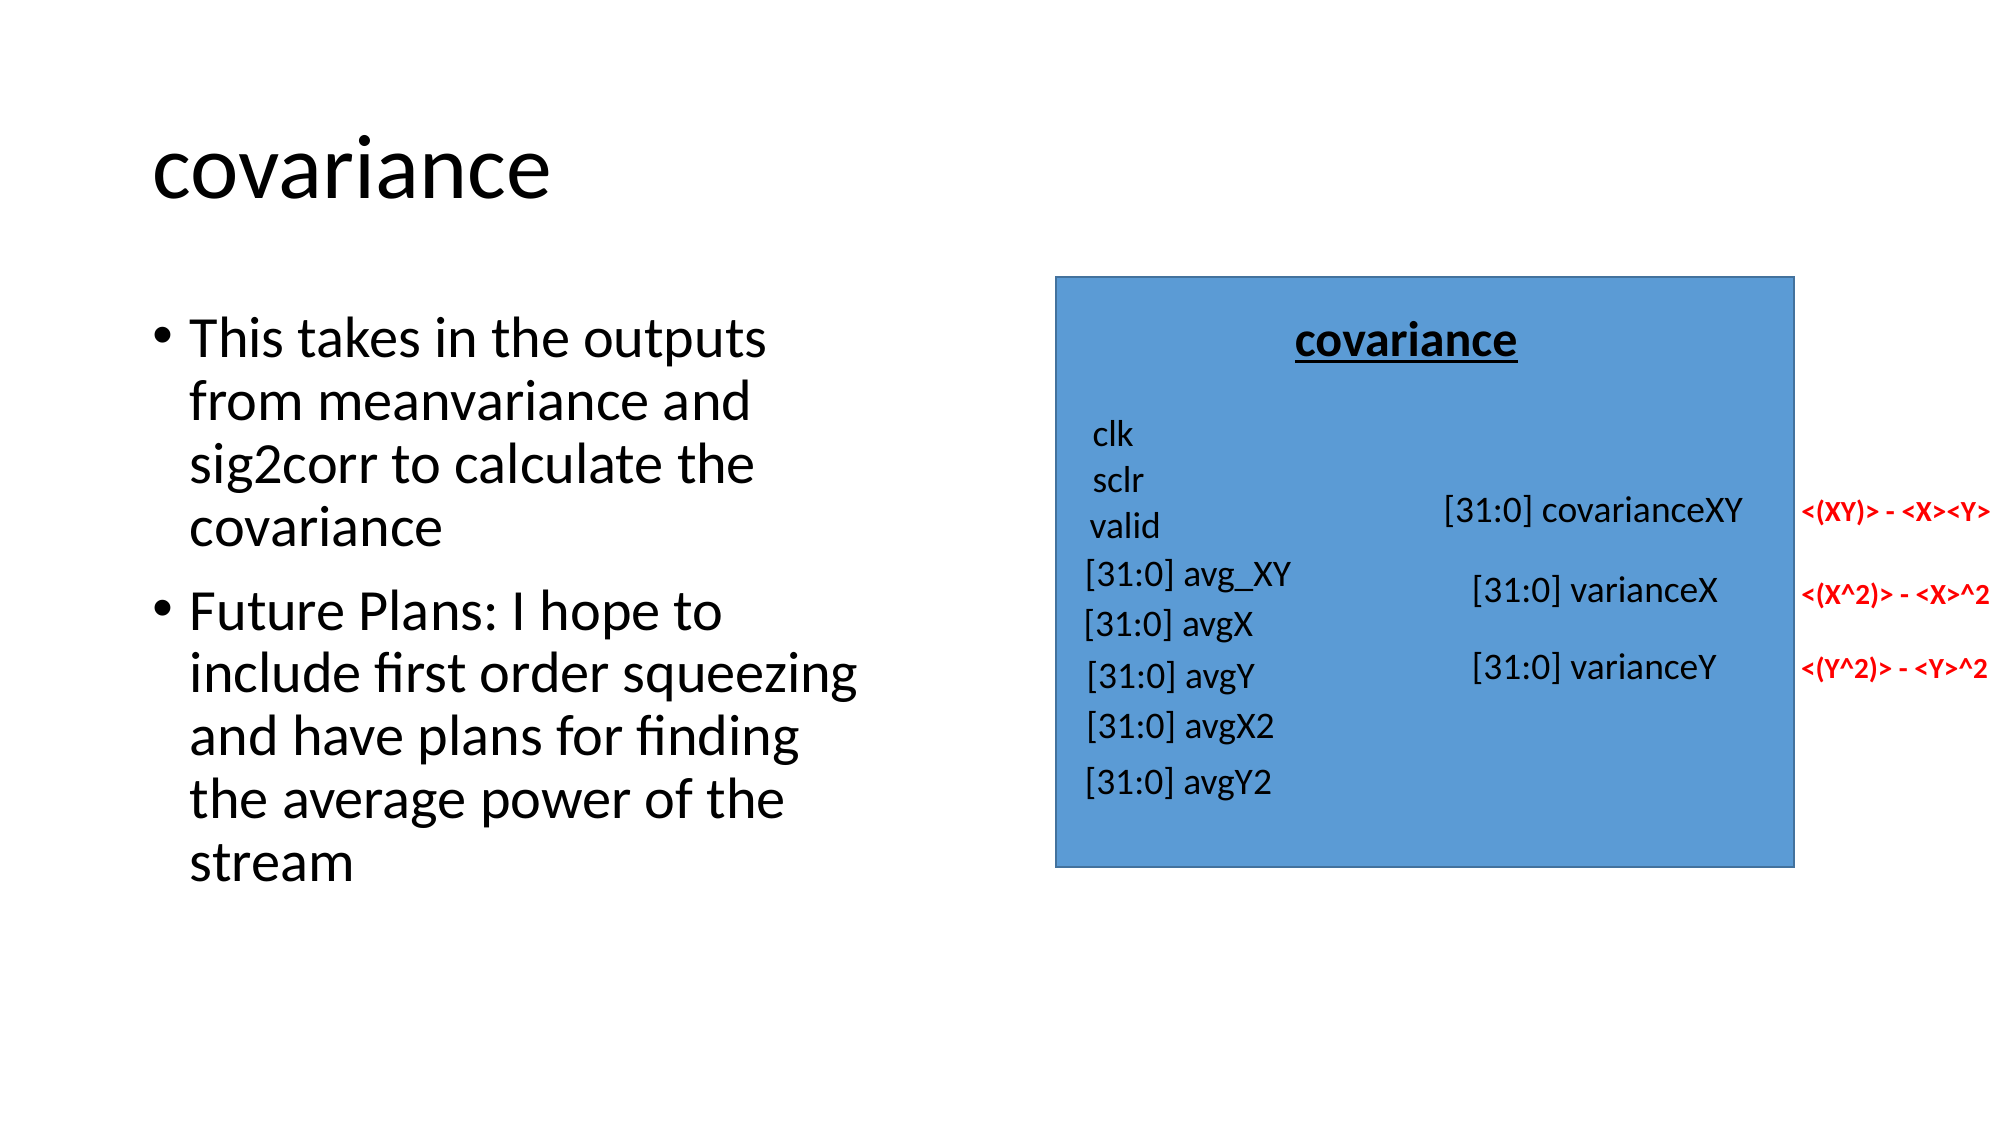

# covariance

covariance
clk
sclr
[31:0] covarianceXY
valid
[31:0] avg_XY
[31:0] varianceX
[31:0] avgX
[31:0] varianceY
[31:0] avgY
[31:0] avgX2
[31:0] avgY2
This takes in the outputs from meanvariance and sig2corr to calculate the covariance
Future Plans: I hope to include first order squeezing and have plans for finding the average power of the stream
<(XY)> - <X><Y>
<(X^2)> - <X>^2
<(Y^2)> - <Y>^2